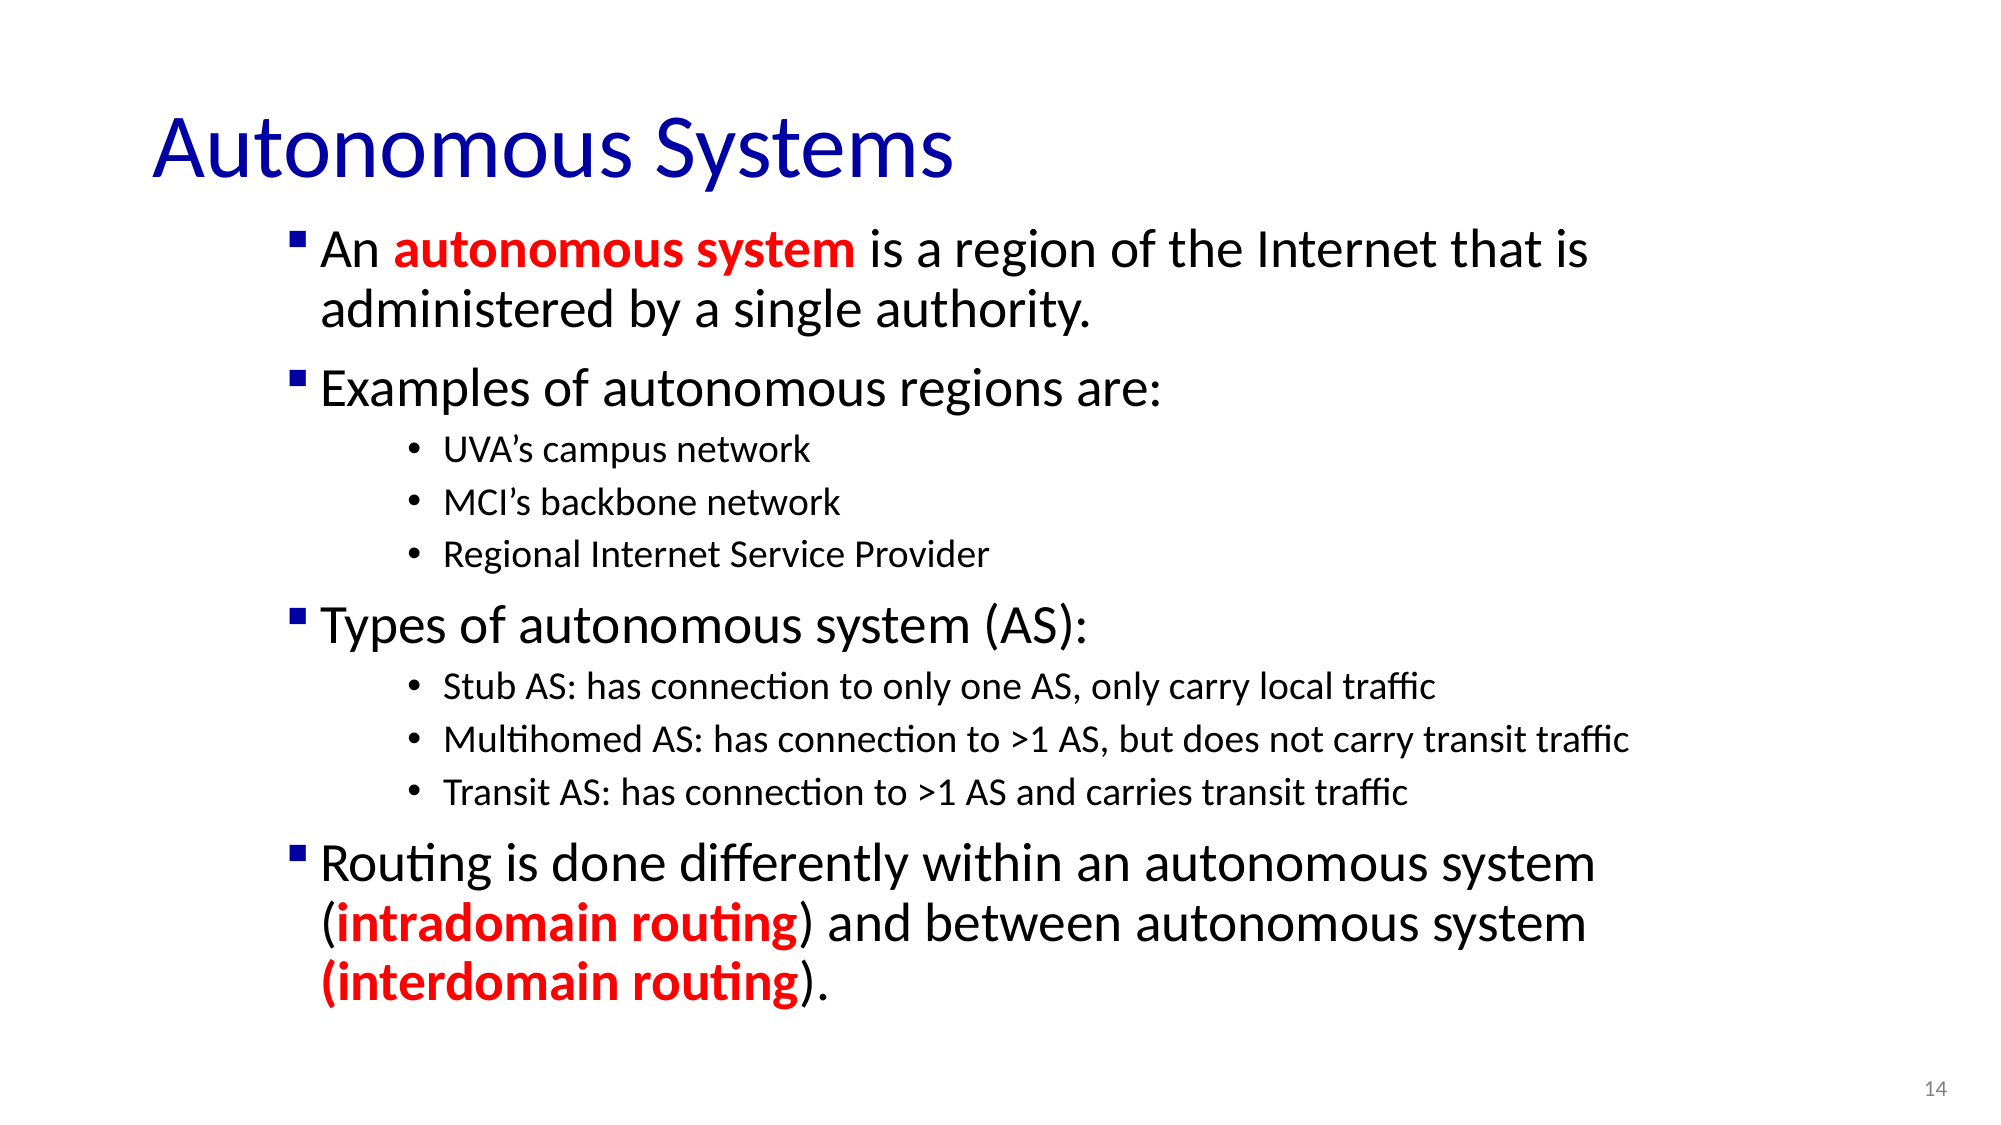

14
# Autonomous Systems
An autonomous system is a region of the Internet that is administered by a single authority.
Examples of autonomous regions are:
UVA’s campus network
MCI’s backbone network
Regional Internet Service Provider
Types of autonomous system (AS):
Stub AS: has connection to only one AS, only carry local traffic
Multihomed AS: has connection to >1 AS, but does not carry transit traffic
Transit AS: has connection to >1 AS and carries transit traffic
Routing is done differently within an autonomous system (intradomain routing) and between autonomous system (interdomain routing).